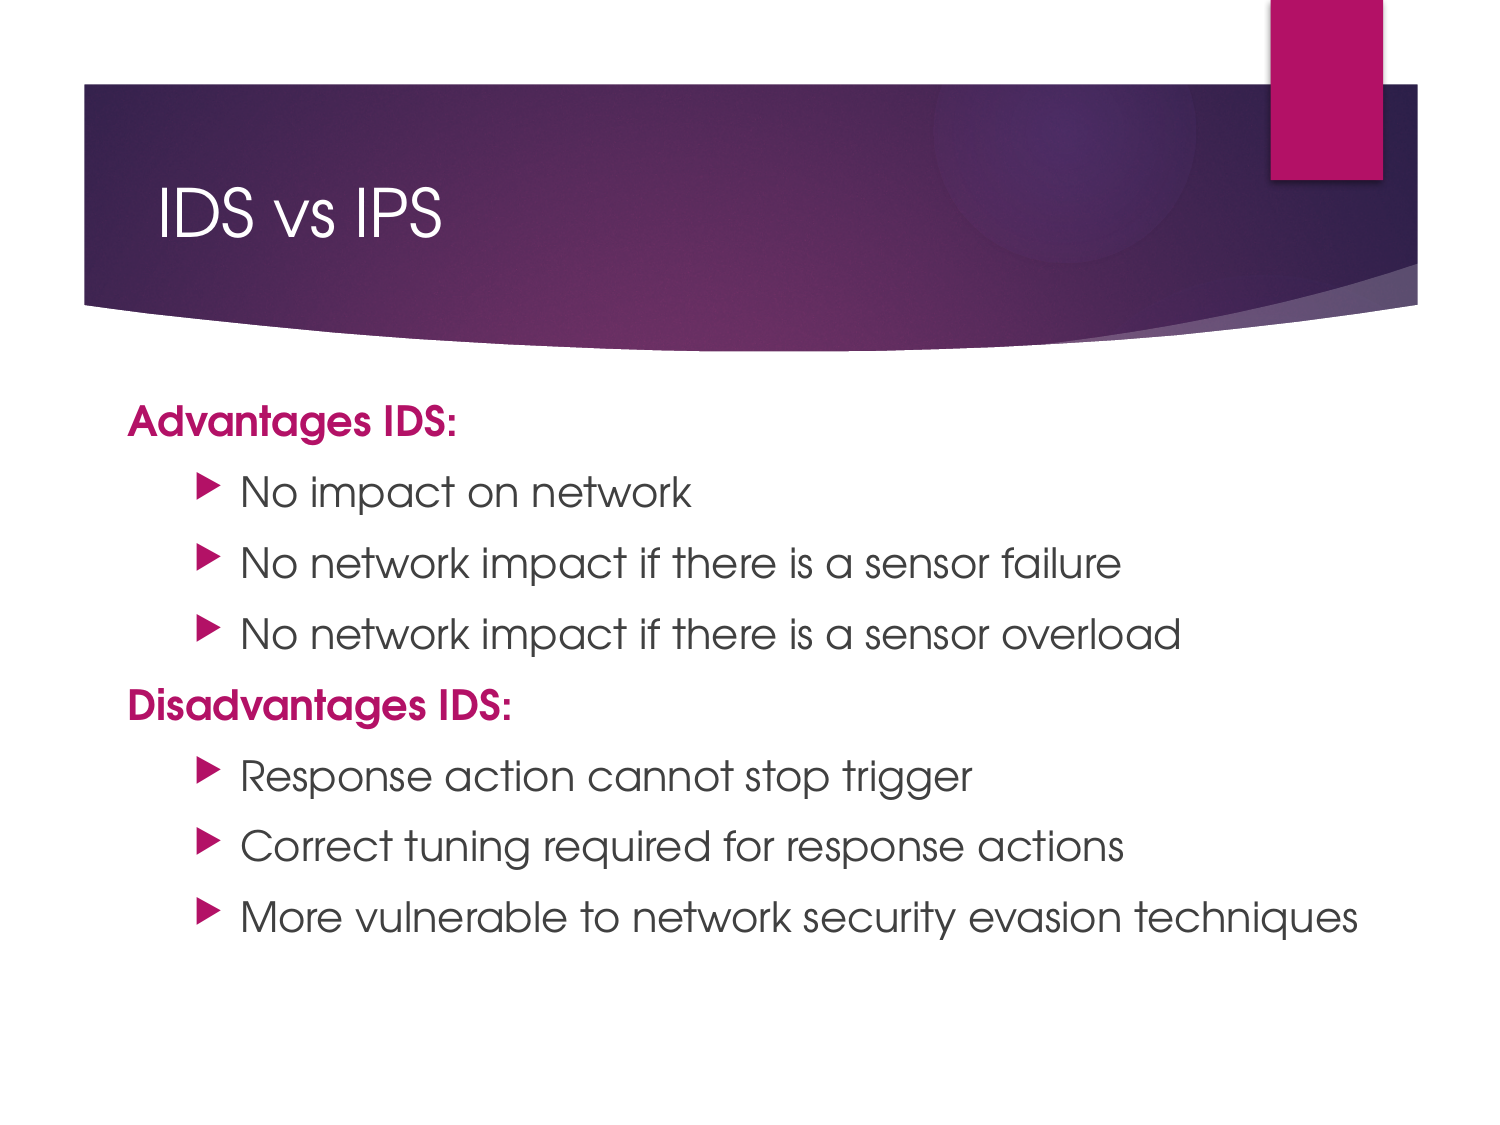

# IDS vs IPS
Advantages IDS:
No impact on network
No network impact if there is a sensor failure
No network impact if there is a sensor overload
Disadvantages IDS:
Response action cannot stop trigger
Correct tuning required for response actions
More vulnerable to network security evasion techniques